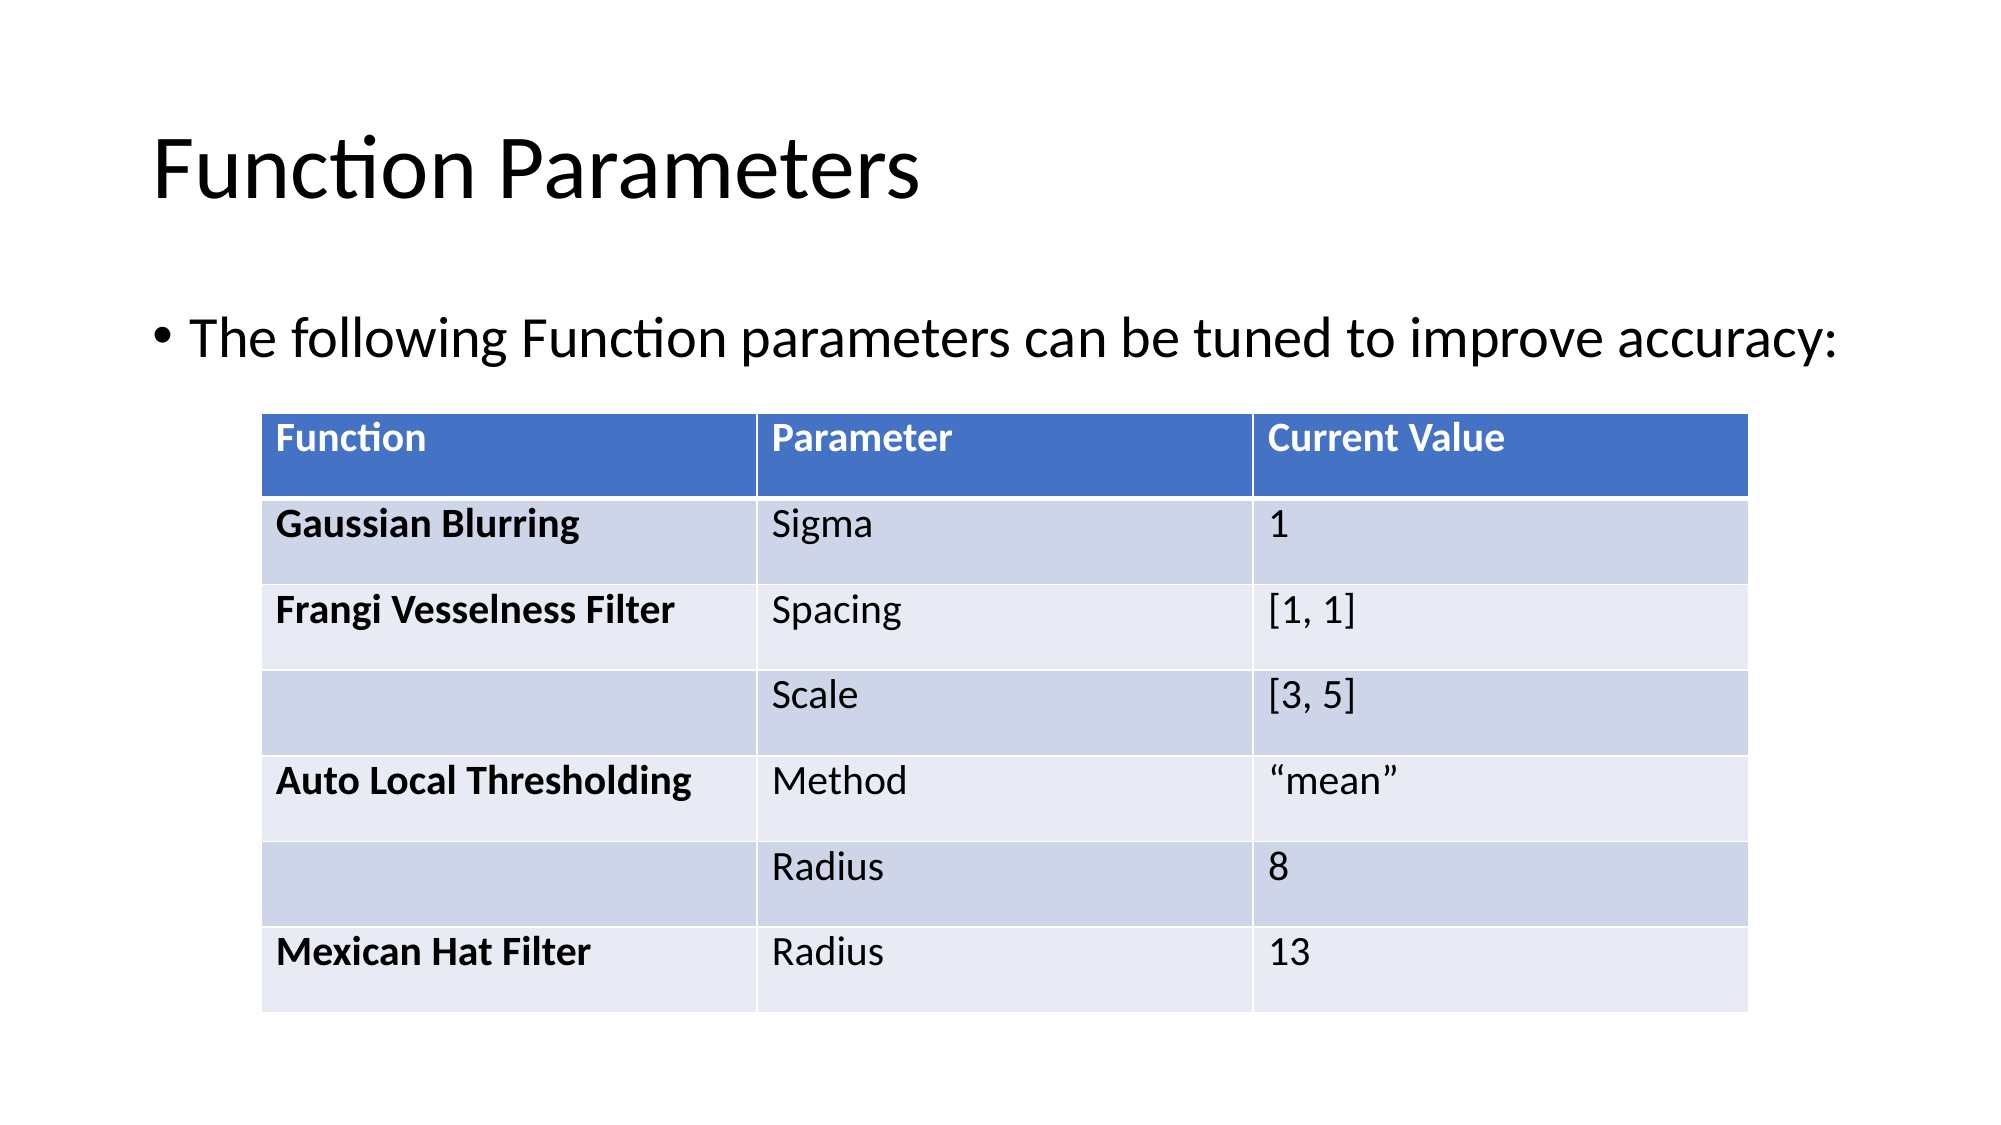

# Function Parameters
The following Function parameters can be tuned to improve accuracy:

| Function | Parameter | Current Value |
| --- | --- | --- |
| Gaussian Blurring | Sigma | 1 |
| Frangi Vesselness Filter | Spacing | [1, 1] |
|  | Scale | [3, 5] |
| Auto Local Thresholding | Method | “mean” |
|  | Radius | 8 |
| Mexican Hat Filter | Radius | 13 |